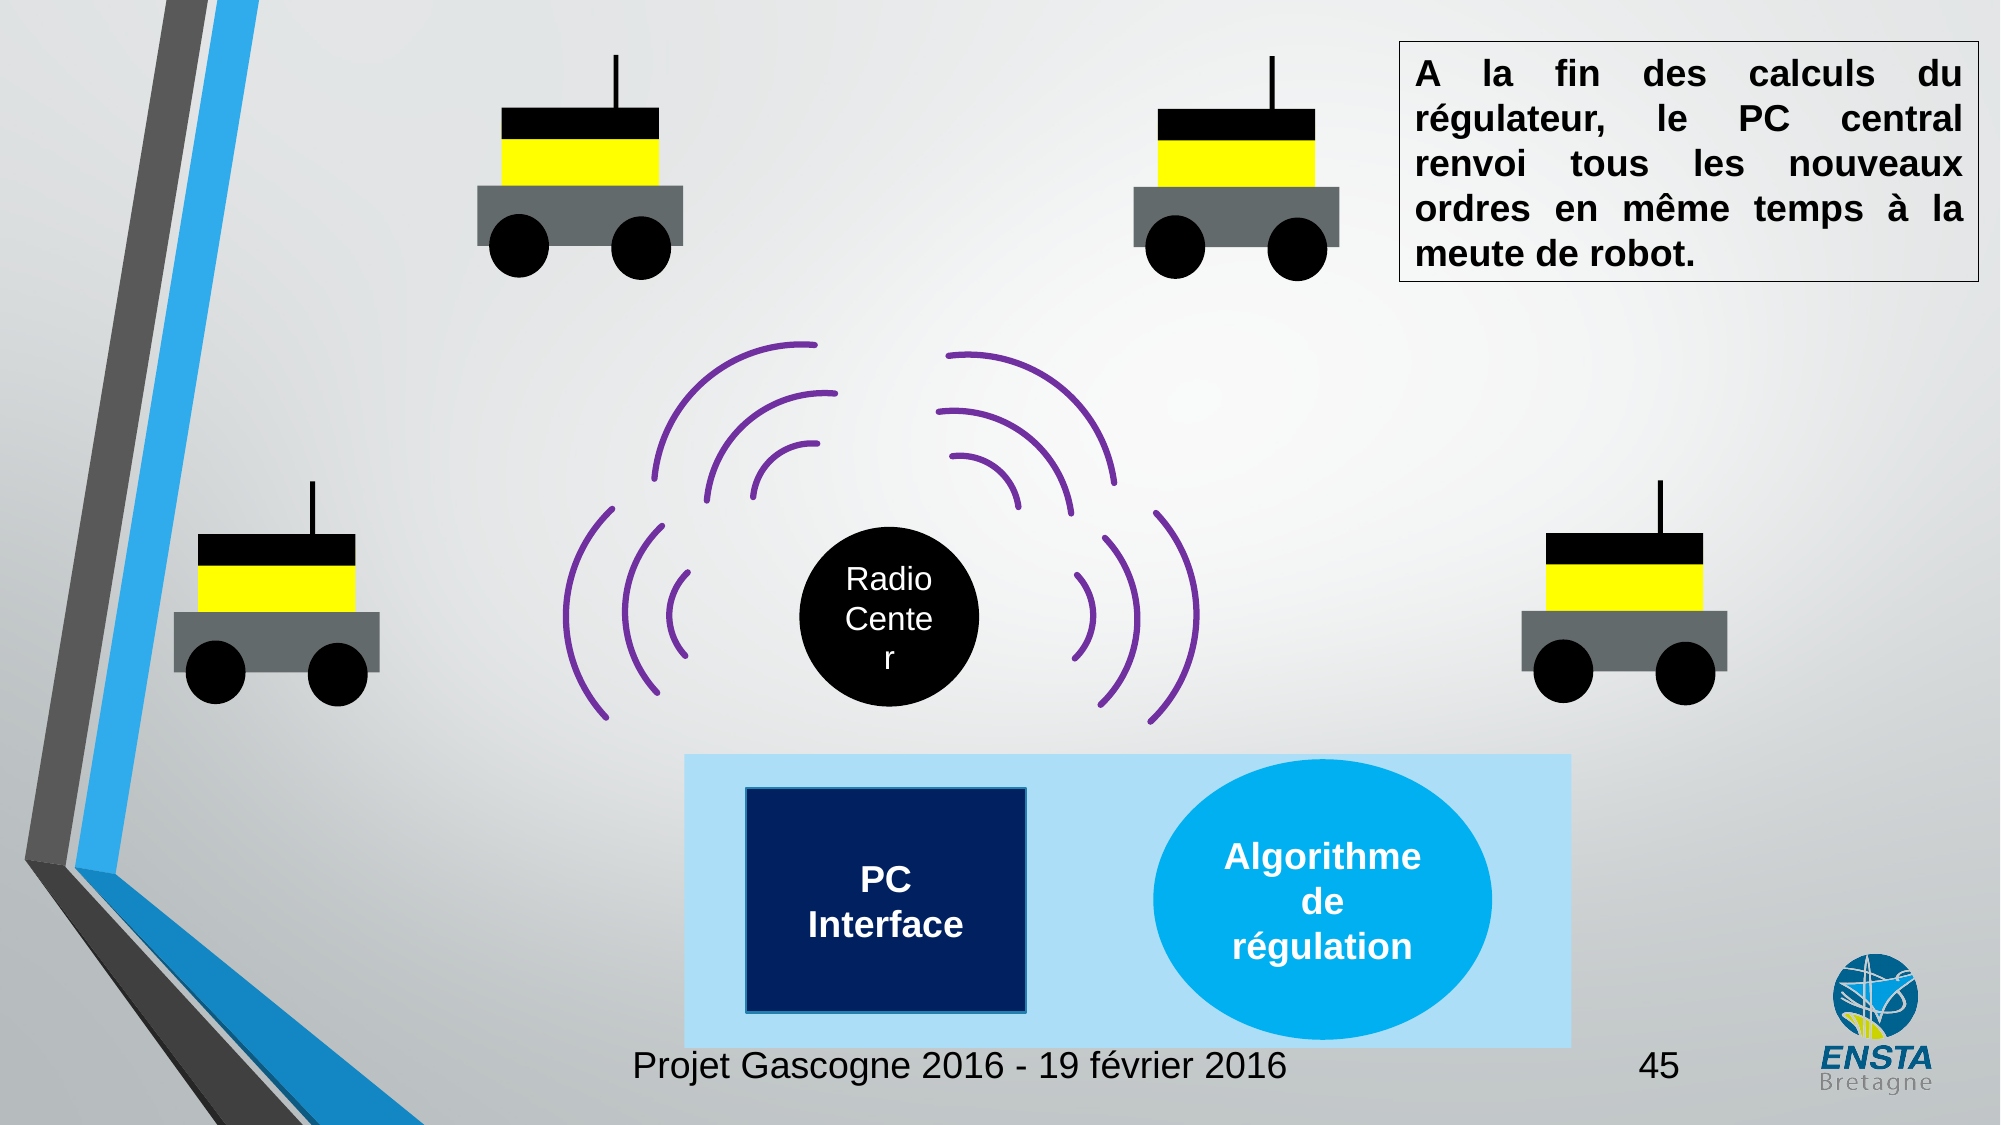

A la fin des calculs du régulateur, le PC central renvoi tous les nouveaux ordres en même temps à la meute de robot.

Radio
Center

Algorithme de régulation
PC
Interface
45
Projet Gascogne 2016 - 19 février 2016